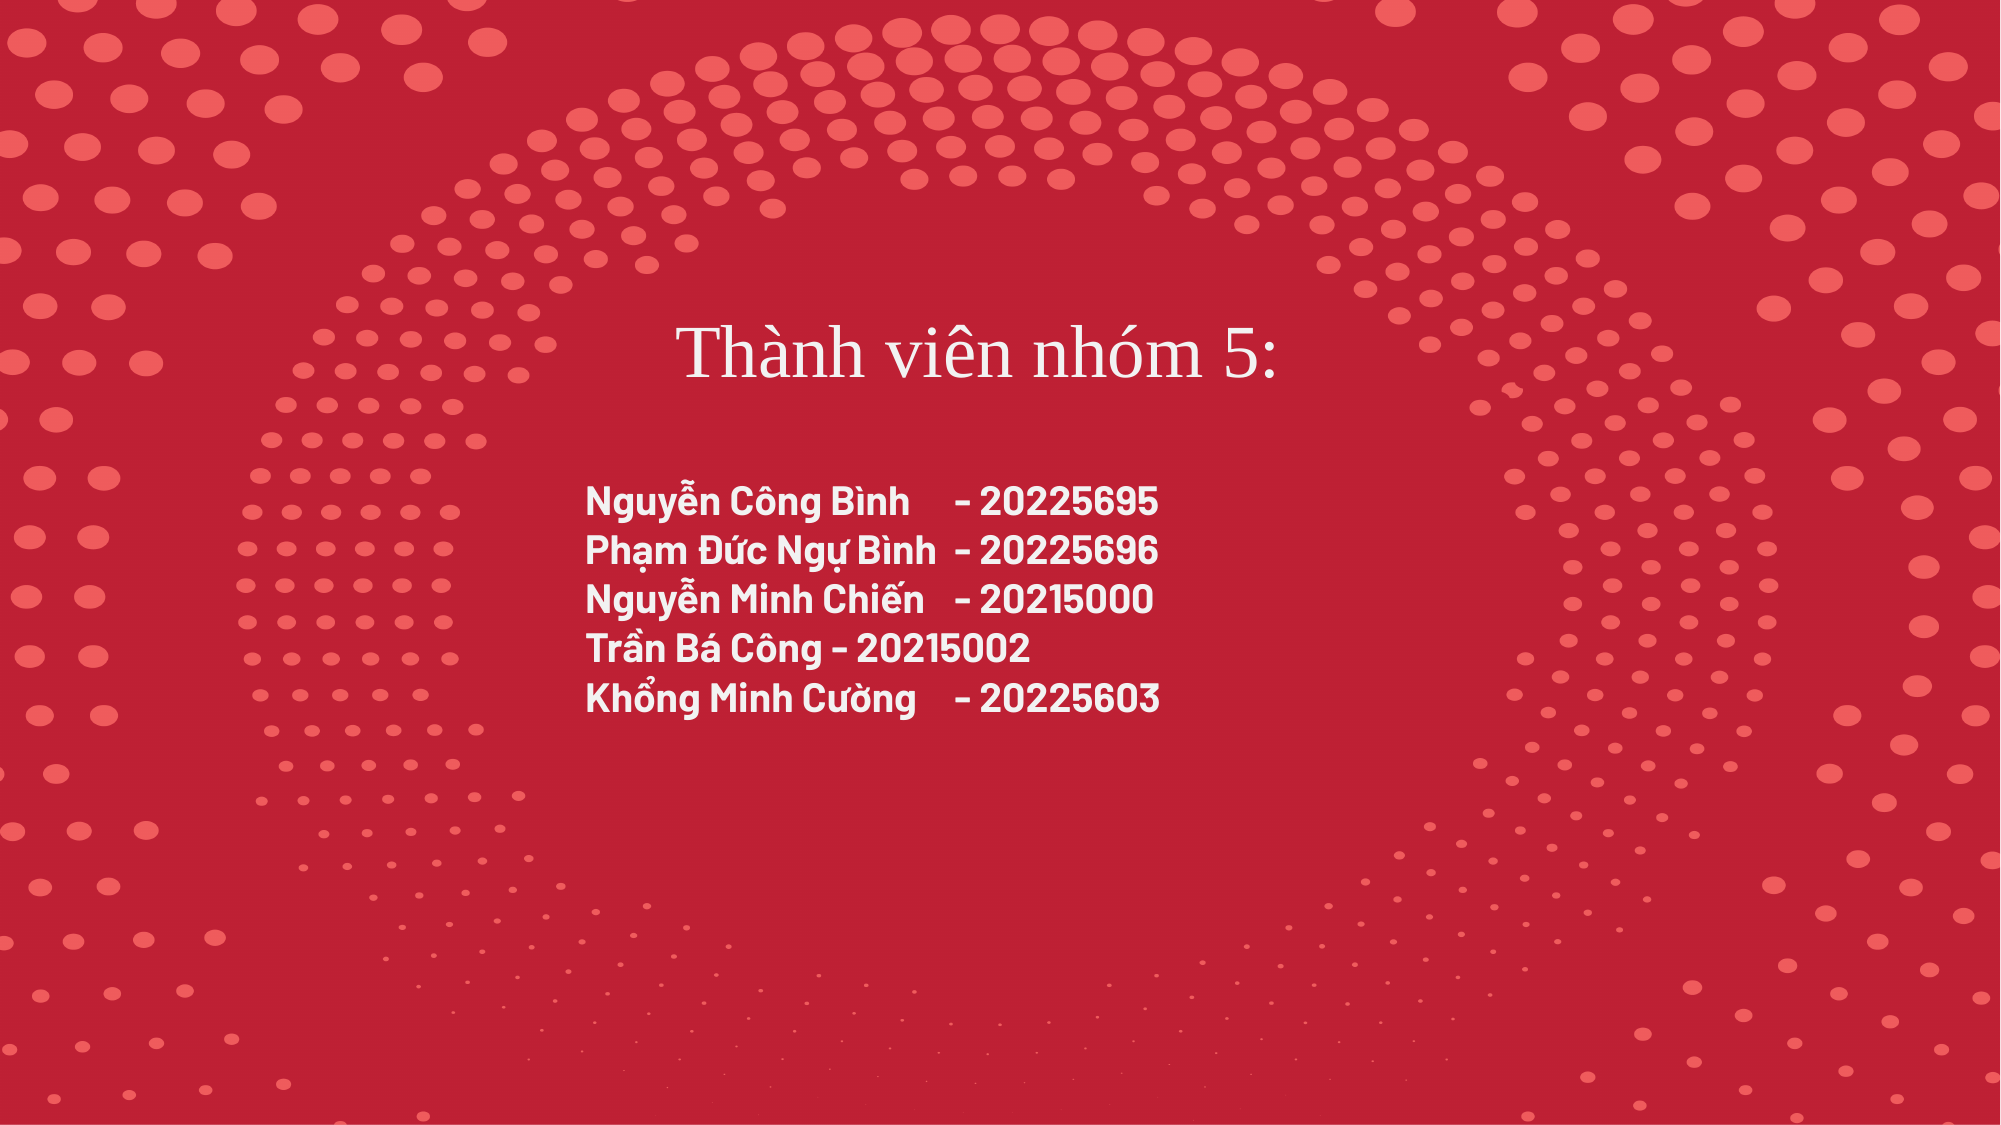

Thành viên nhóm 5:
# Nguyễn Công Bình		- 20225695 Phạm Đức Ngự Bình		- 20225696 Nguyễn Minh Chiến		- 20215000 Trần Bá Công		- 20215002 Khổng Minh Cường		- 20225603